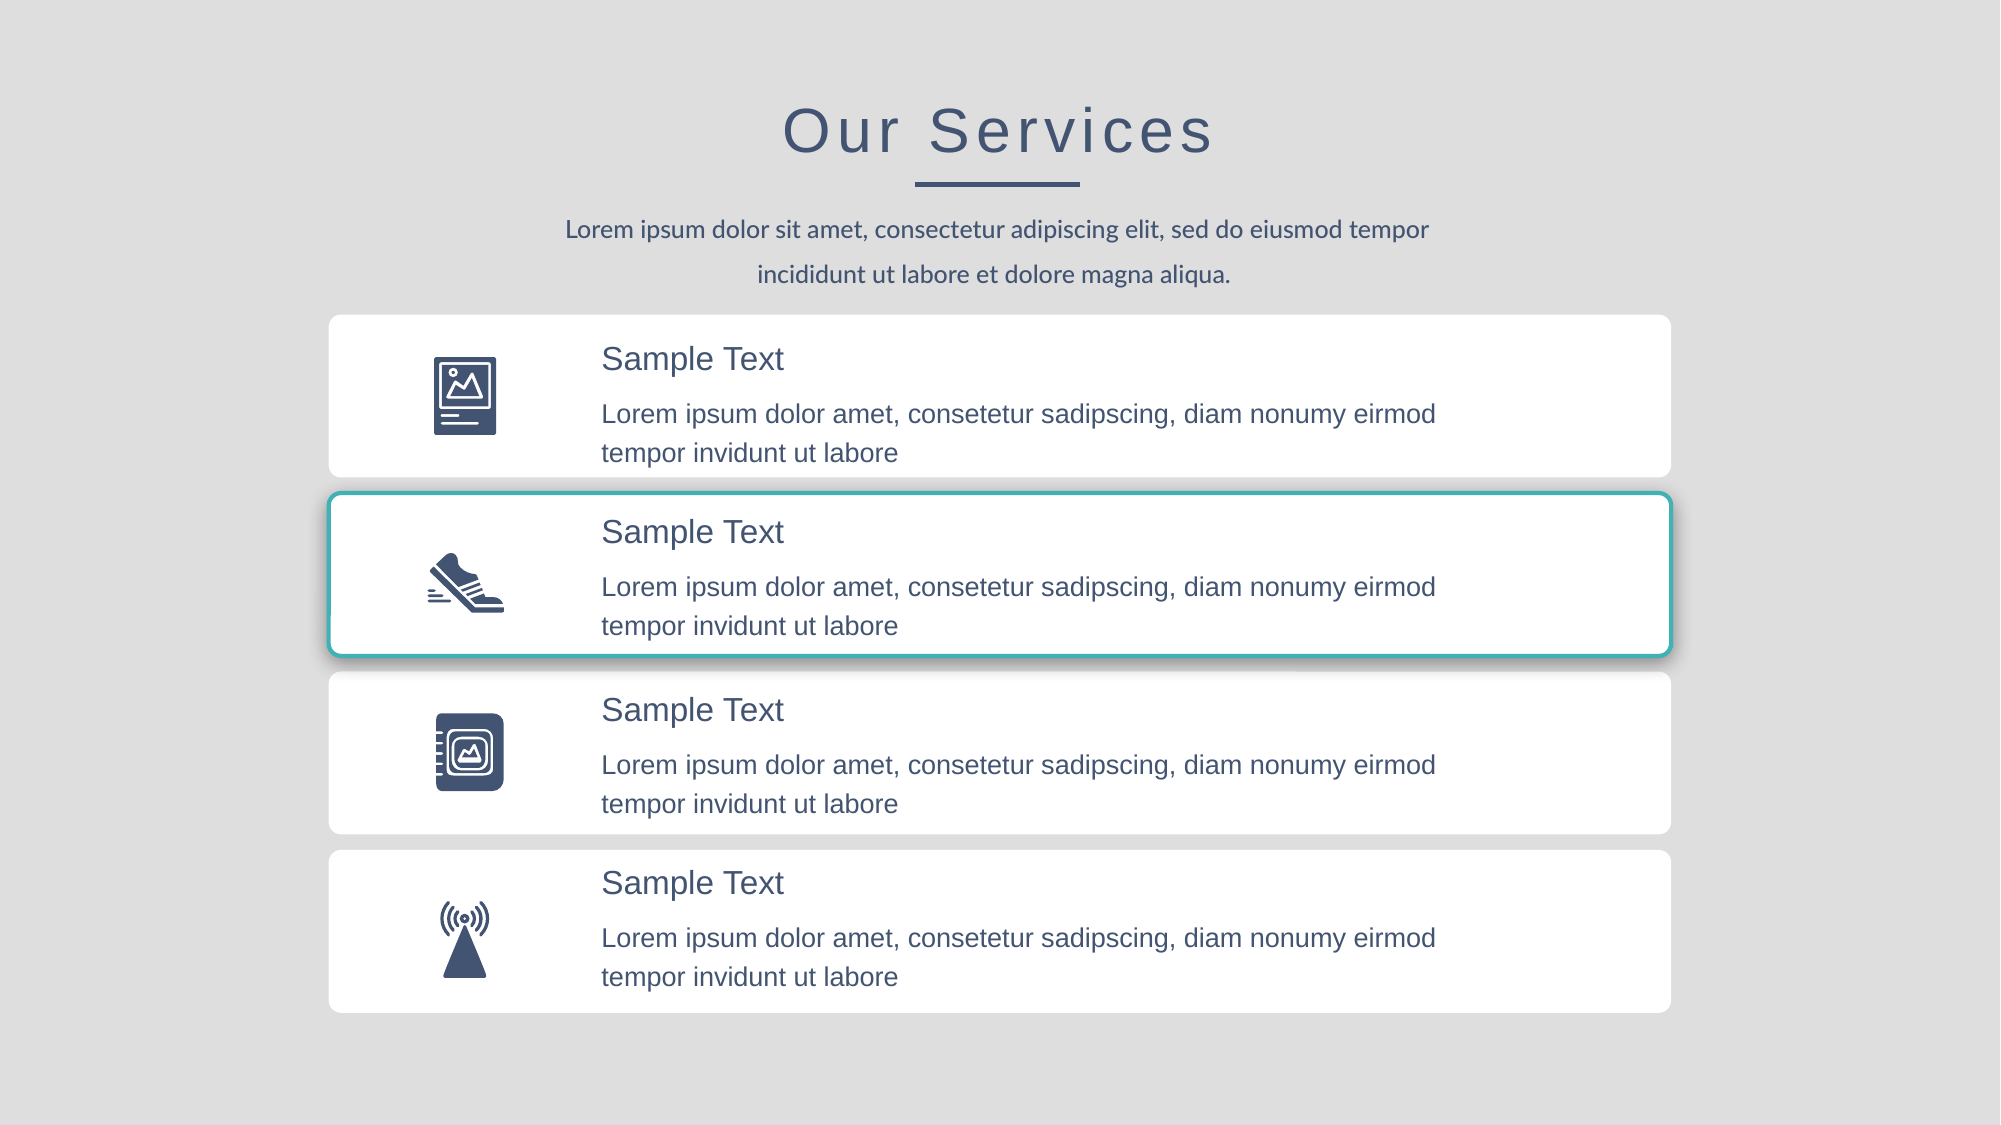

Our Services
Lorem ipsum dolor sit amet, consectetur adipiscing elit, sed do eiusmod tempor incididunt ut labore et dolore magna aliqua.

Sample Text

Lorem ipsum dolor amet, consetetur sadipscing, diam nonumy eirmod  tempor invidunt ut labore

Sample Text

Lorem ipsum dolor amet, consetetur sadipscing, diam nonumy eirmod  tempor invidunt ut labore

Sample Text

Lorem ipsum dolor amet, consetetur sadipscing, diam nonumy eirmod  tempor invidunt ut labore

Sample Text

Lorem ipsum dolor amet, consetetur sadipscing, diam nonumy eirmod  tempor invidunt ut labore